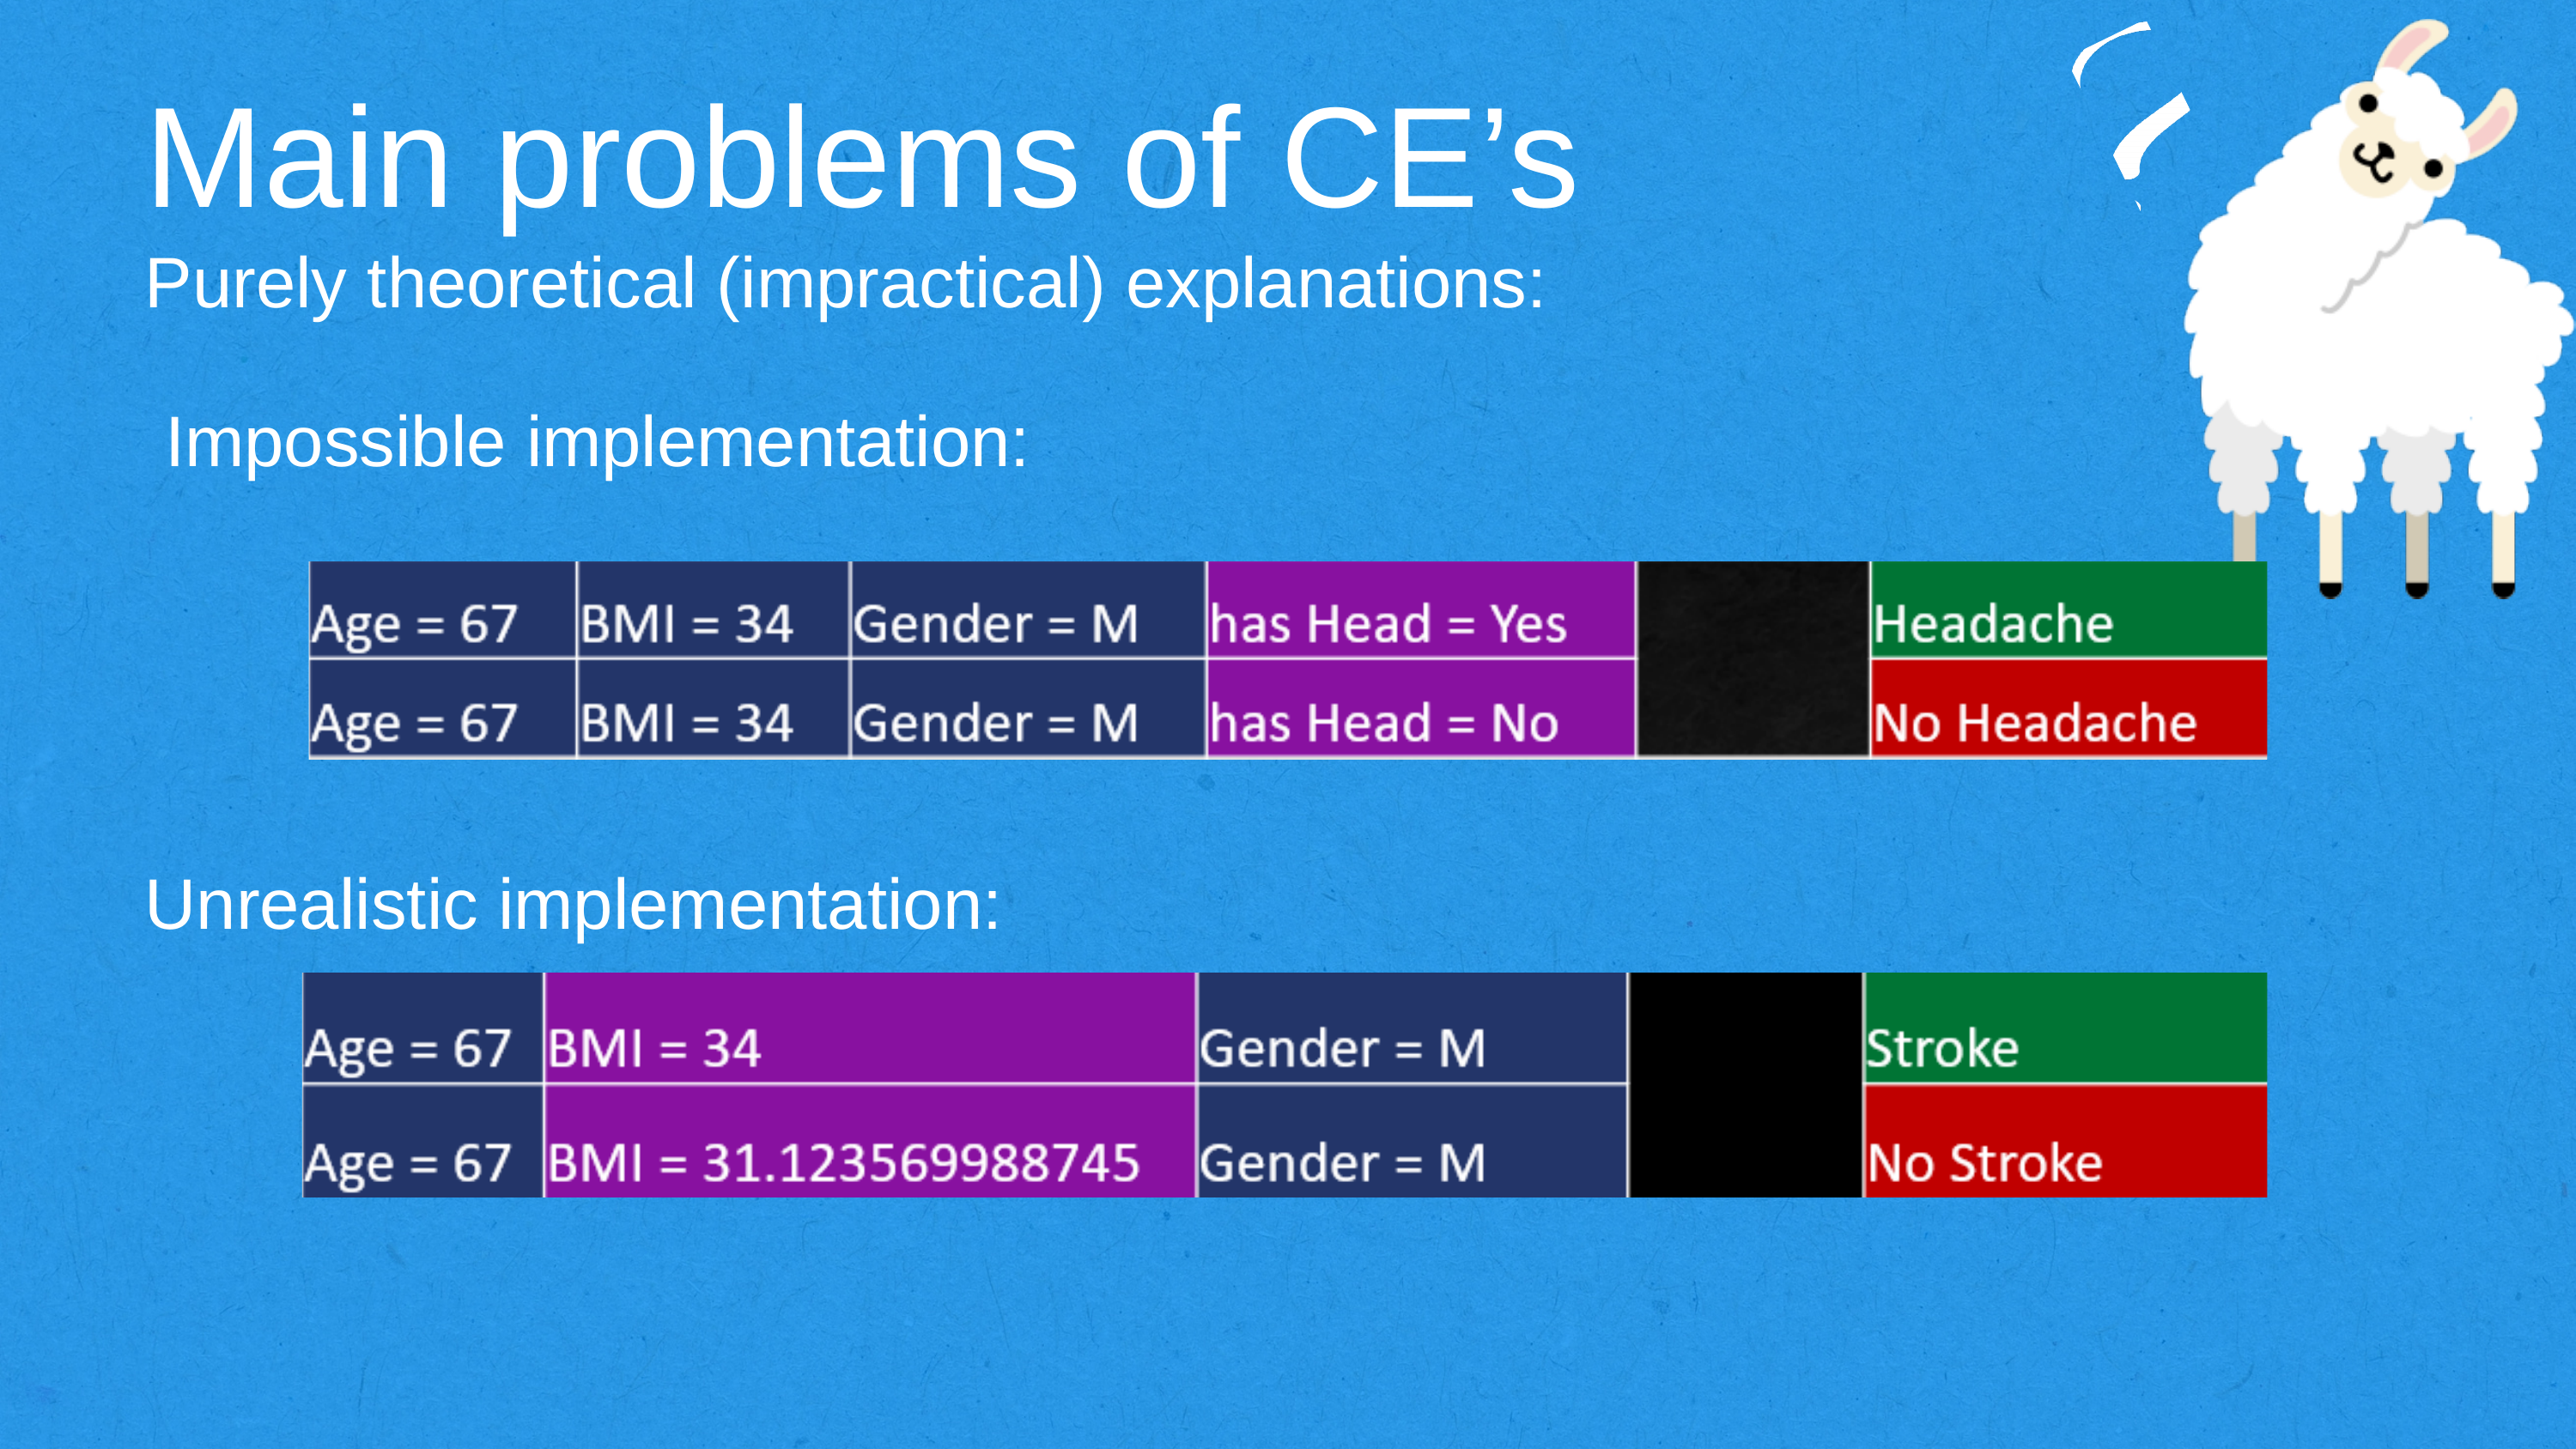

Main problems of CE’s
Purely theoretical (impractical) explanations:

 Impossible implementation:

Unrealistic implementation: